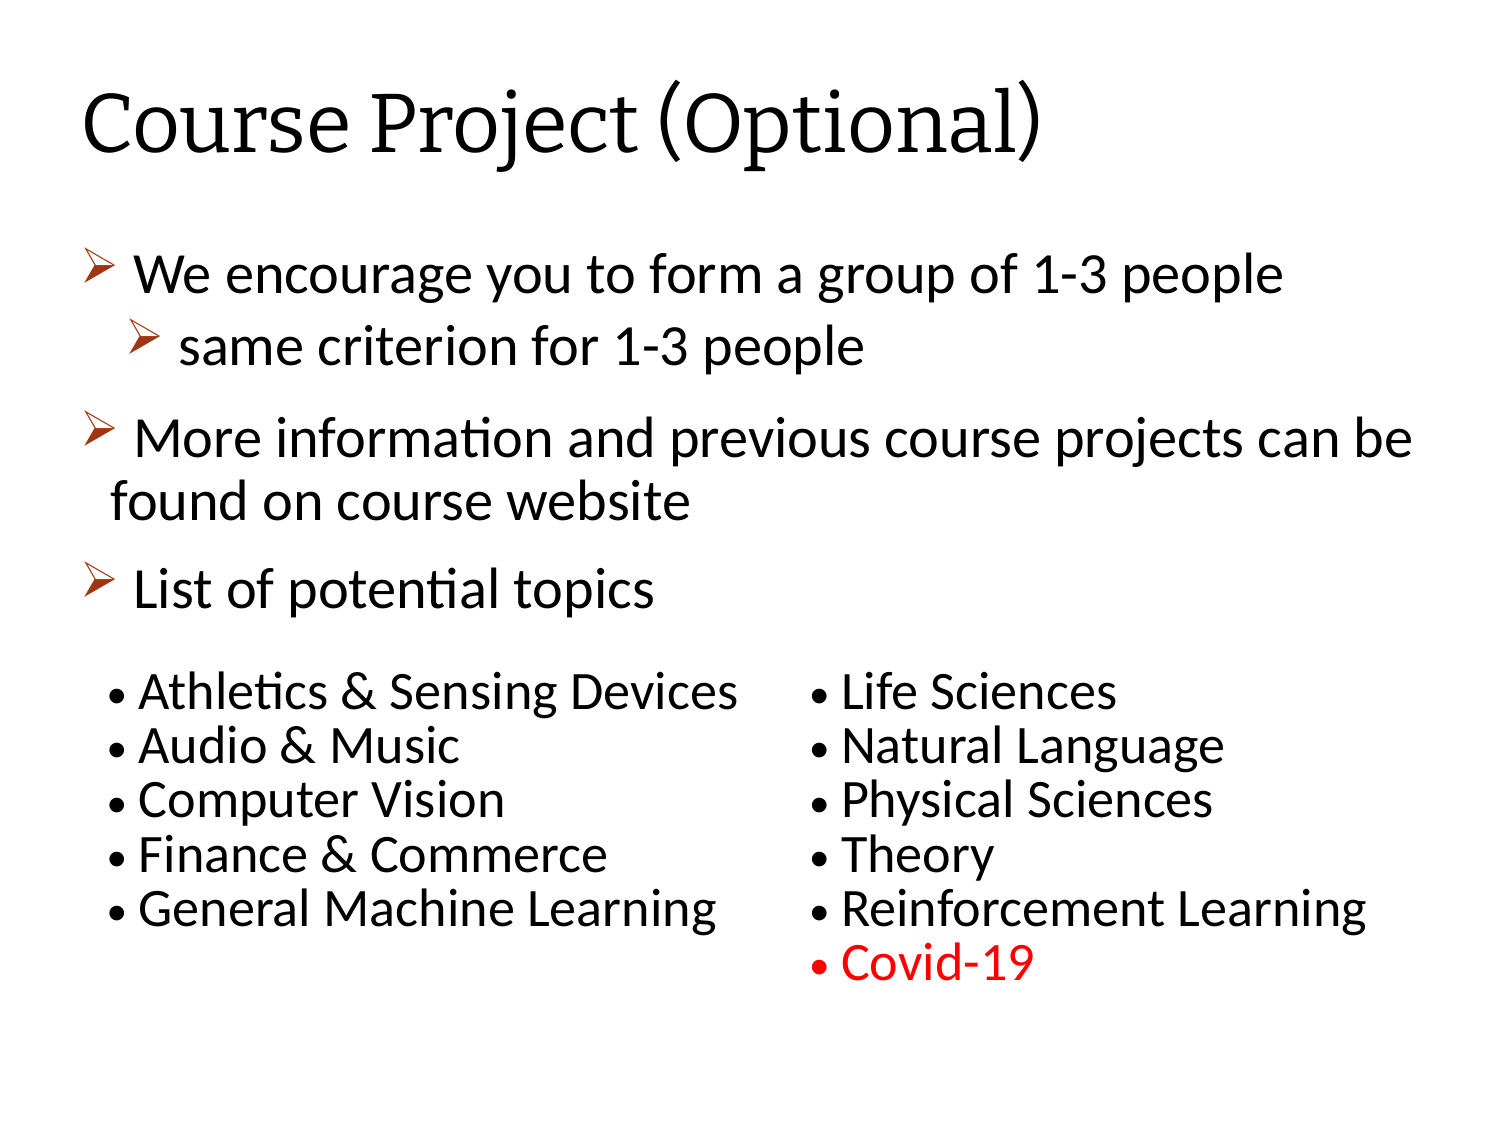

# Course Project (Optional)
 We encourage you to form a group of 1-3 people
 same criterion for 1-3 people
 More information and previous course projects can be found on course website
 List of potential topics

| Athletics & Sensing Devices Audio & Music Computer Vision Finance & Commerce General Machine Learning | Life Sciences Natural Language Physical Sciences Theory Reinforcement Learning Covid-19 |
| --- | --- |